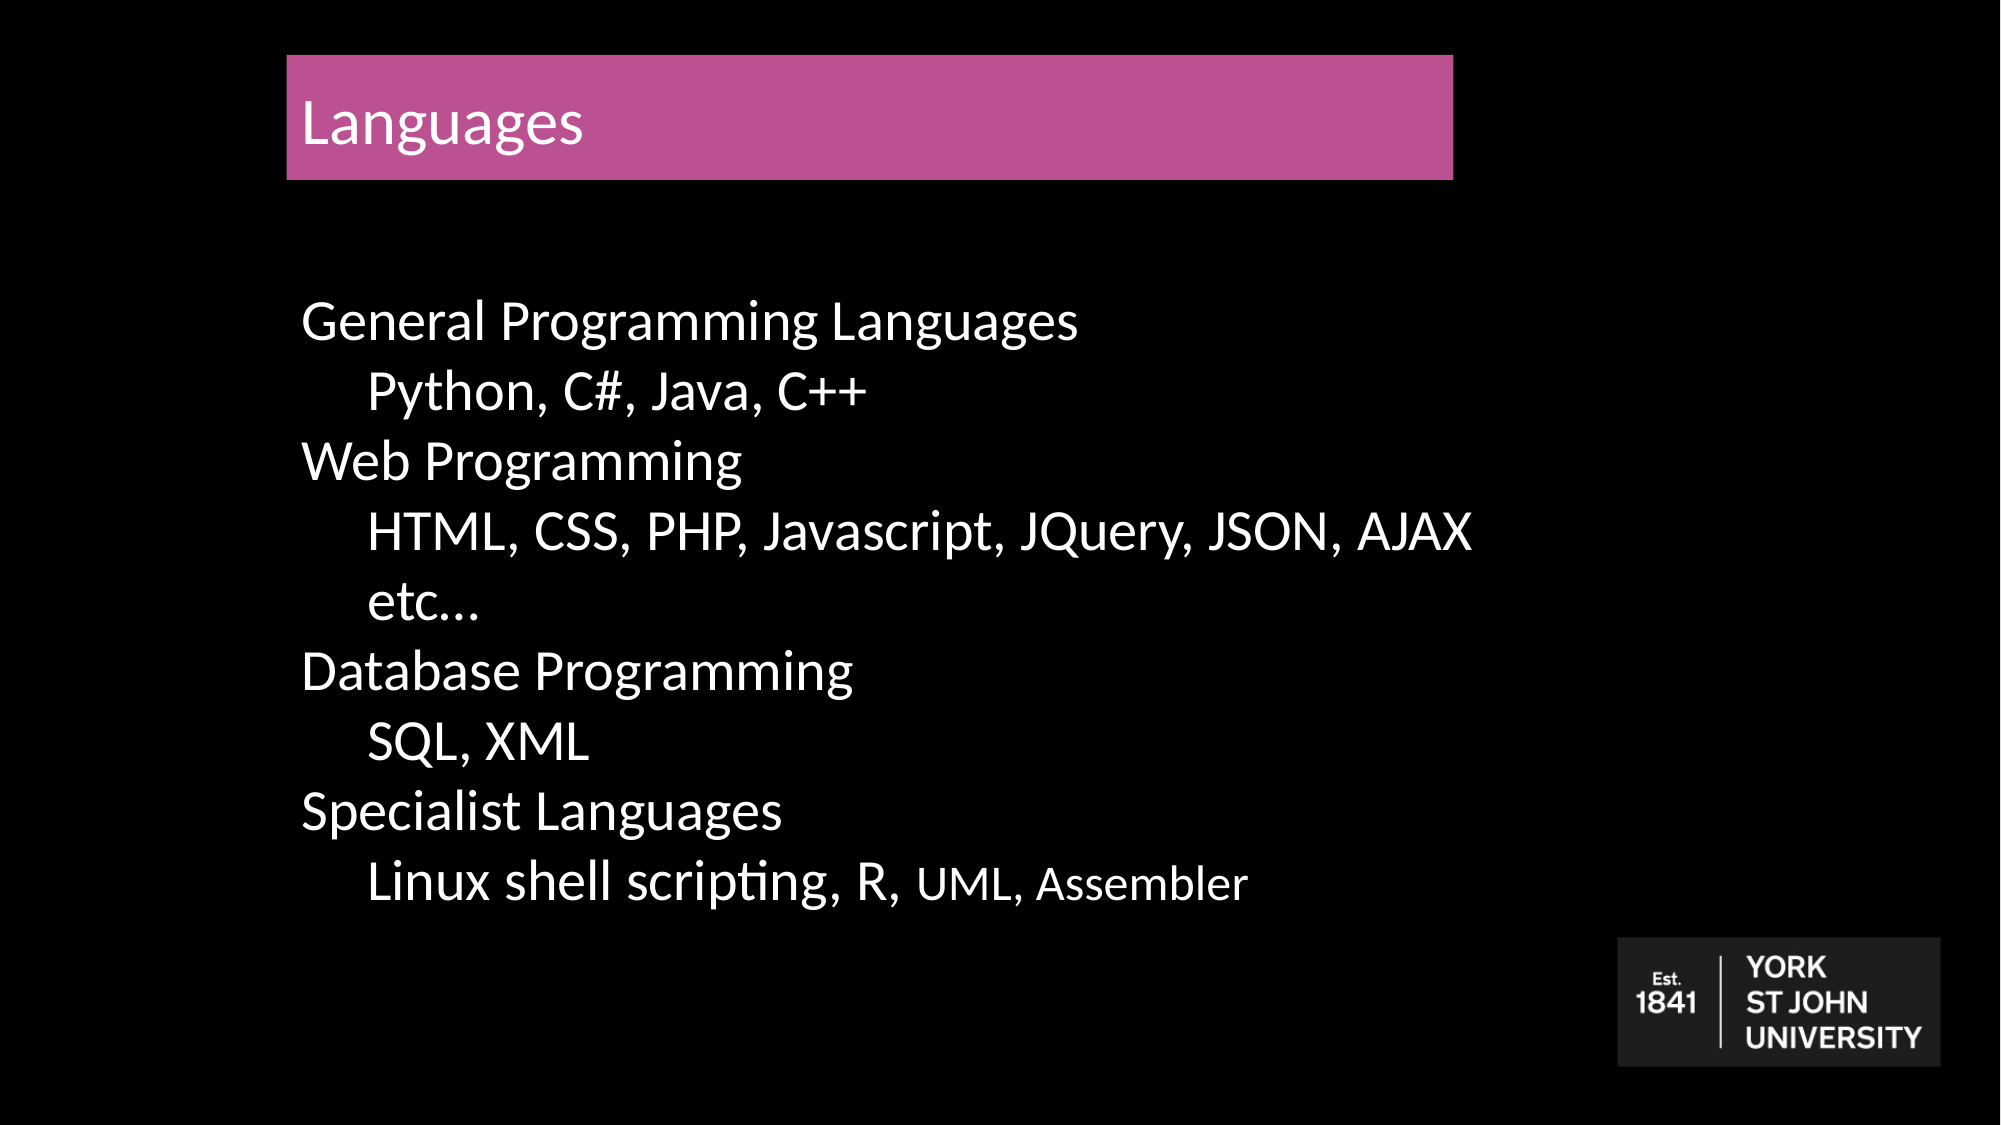

Languages
General Programming Languages
Python, C#, Java, C++
Web Programming
HTML, CSS, PHP, Javascript, JQuery, JSON, AJAX etc…
Database Programming
SQL, XML
Specialist Languages
Linux shell scripting, R, UML, Assembler